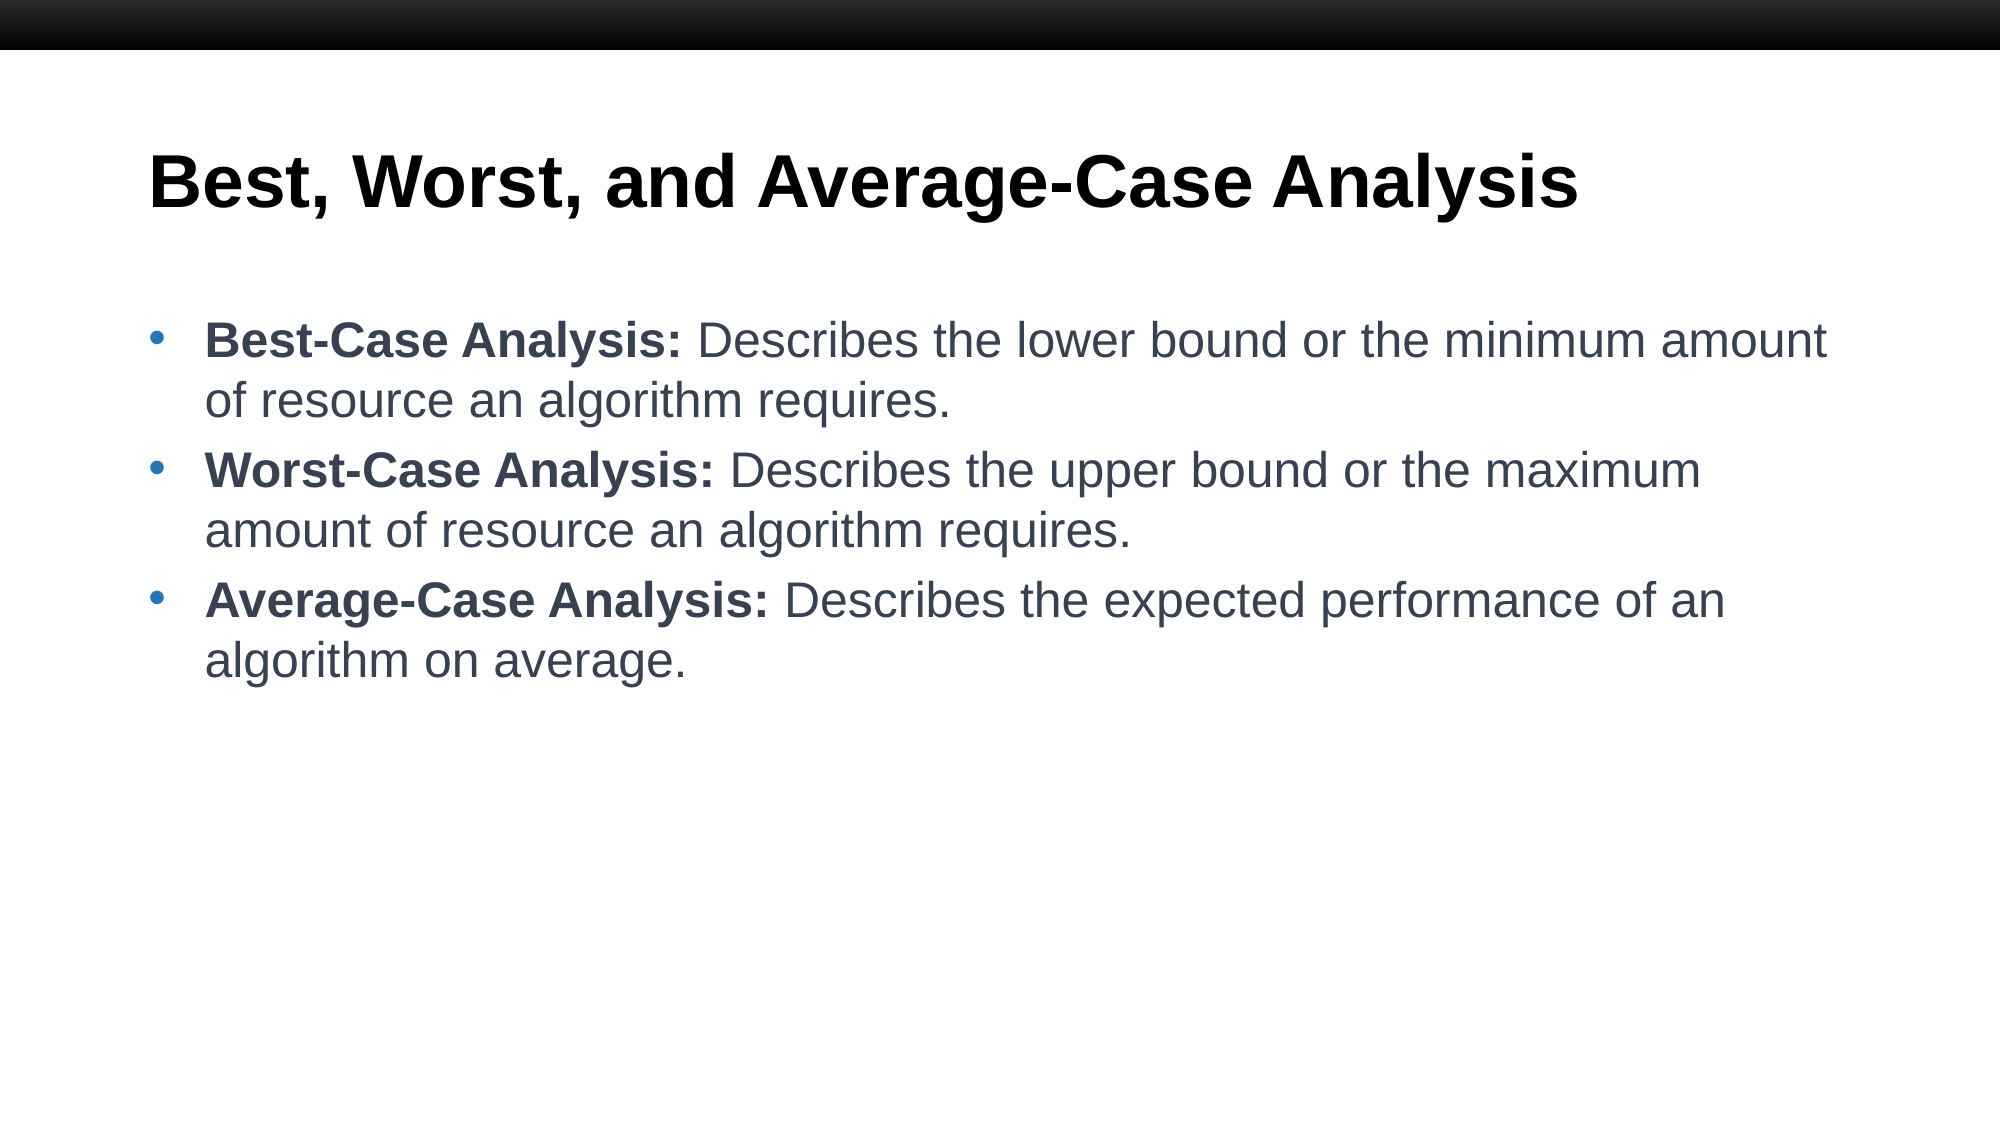

# Best, Worst, and Average-Case Analysis
Best-Case Analysis: Describes the lower bound or the minimum amount of resource an algorithm requires.
Worst-Case Analysis: Describes the upper bound or the maximum amount of resource an algorithm requires.
Average-Case Analysis: Describes the expected performance of an algorithm on average.